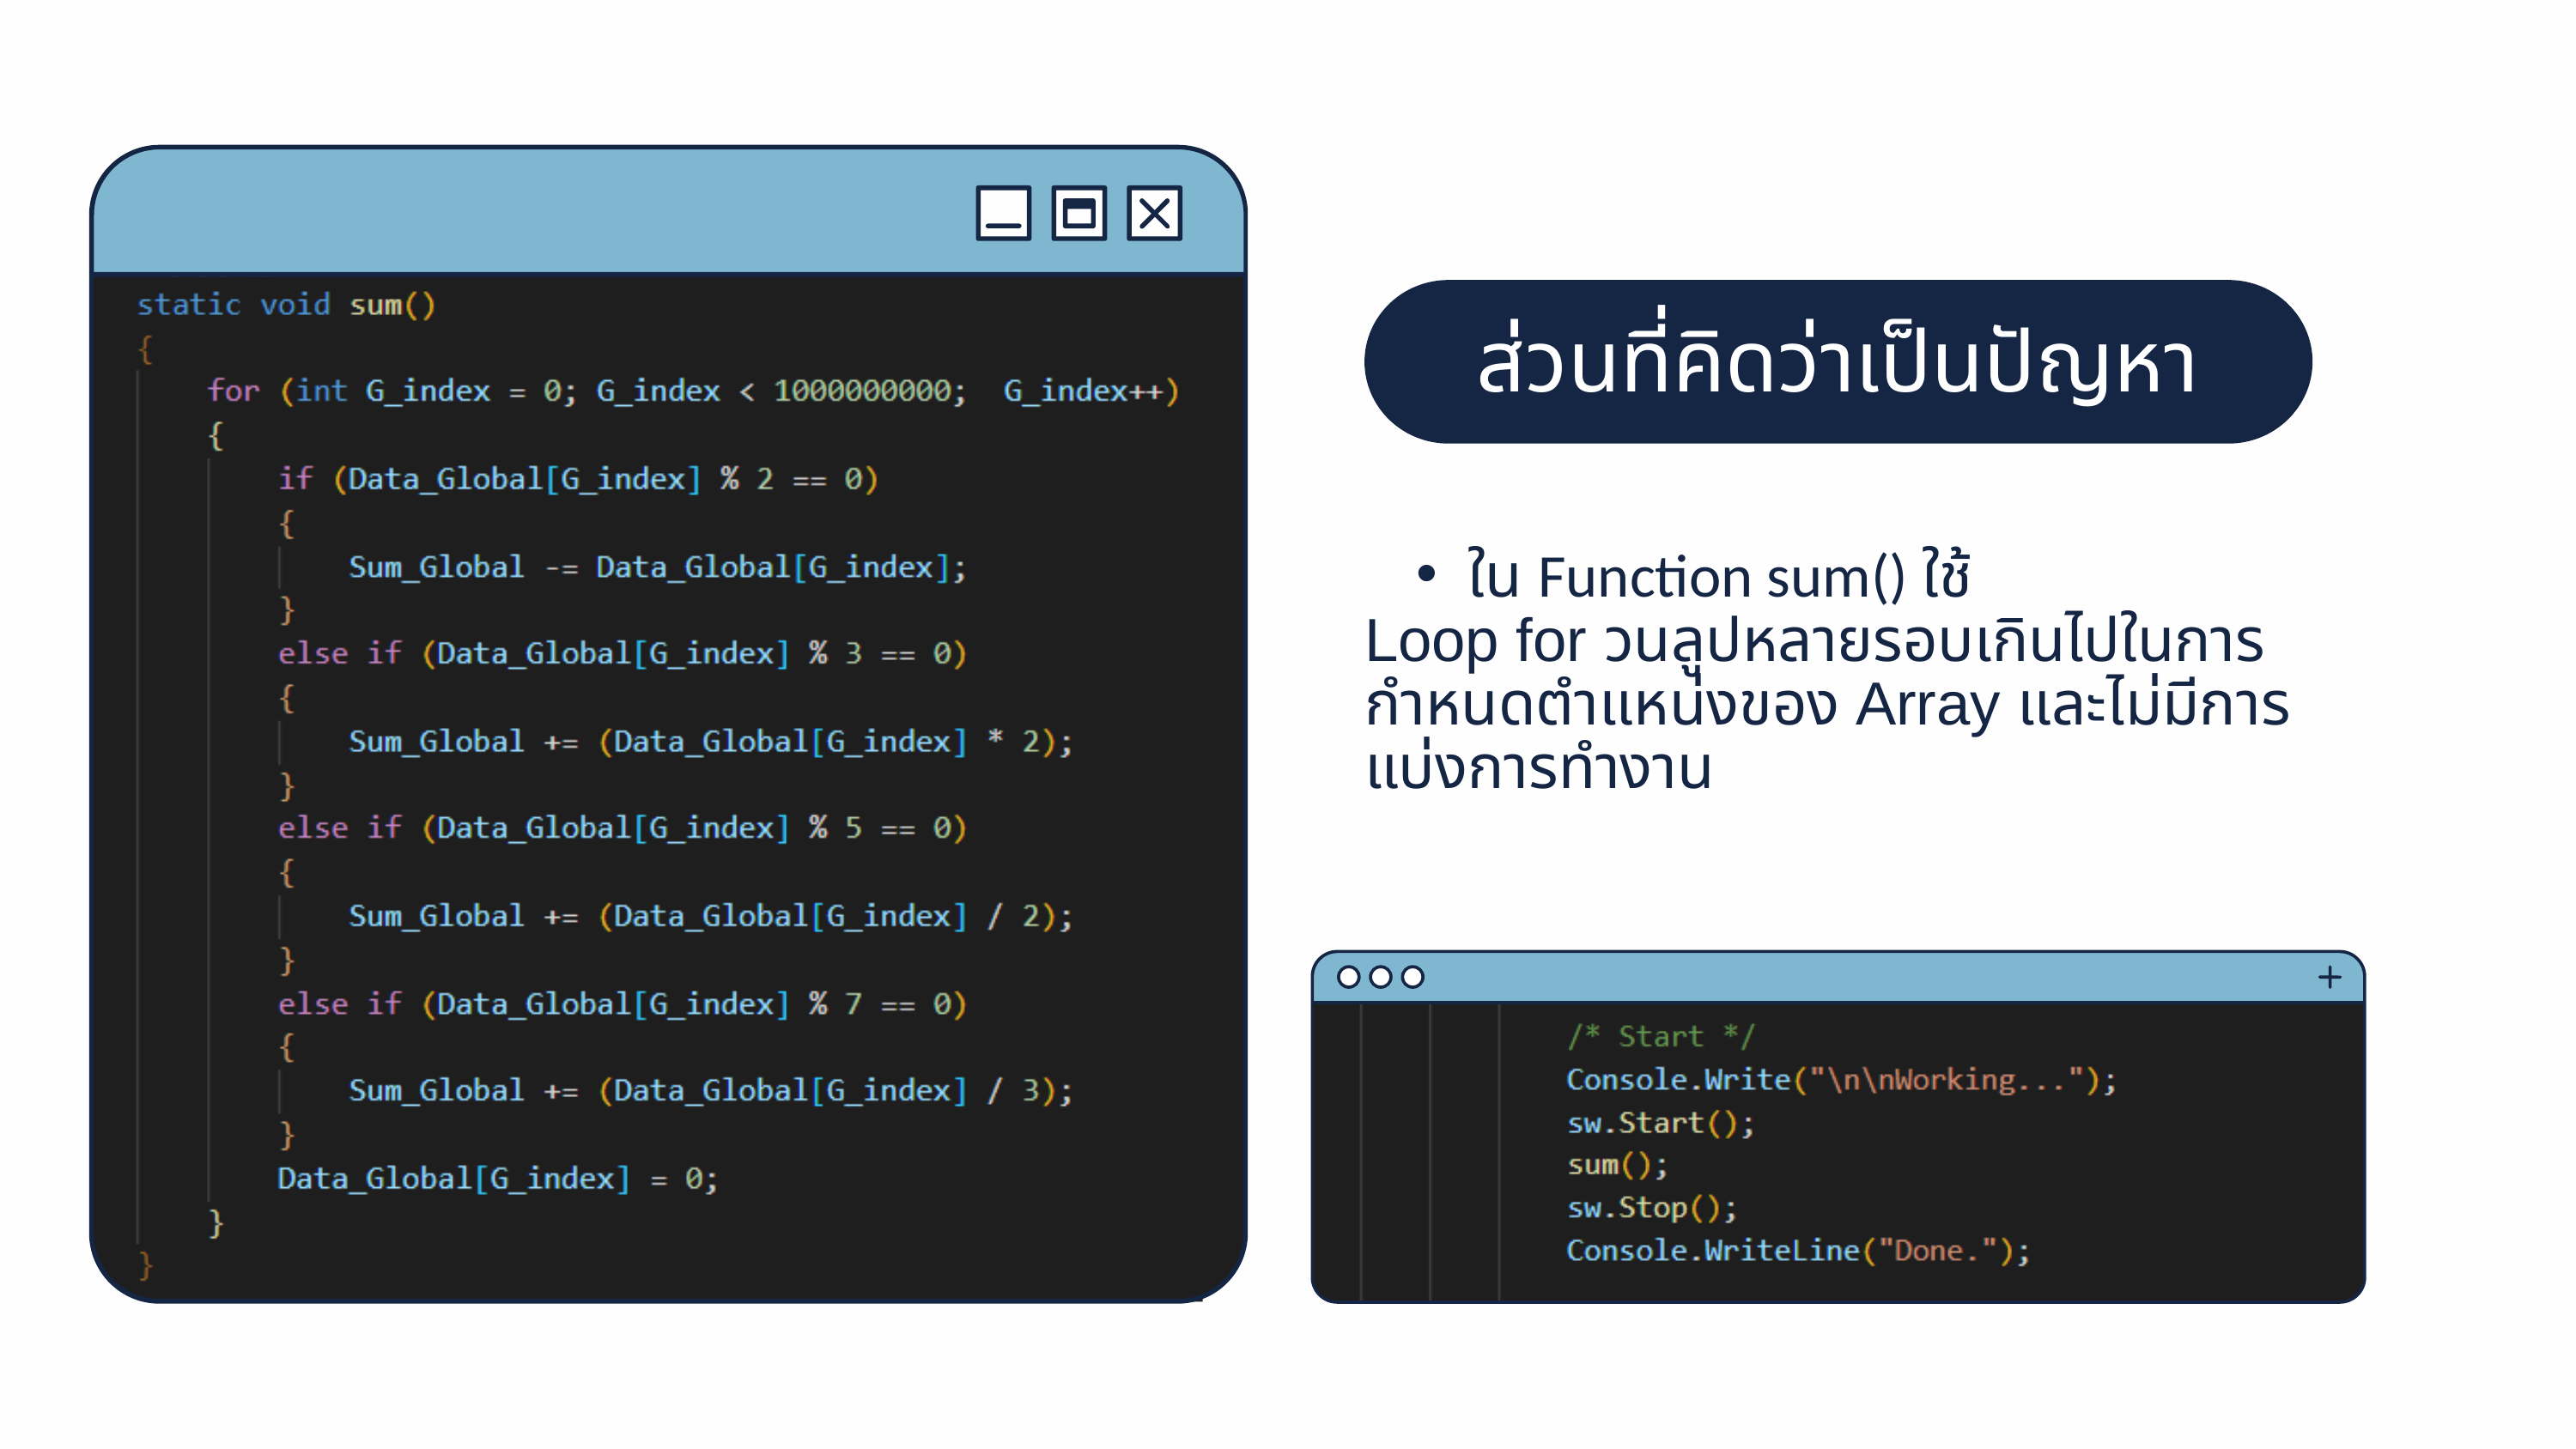

ส่วนที่คิดว่าเป็นปัญหา
ใน Function sum() ใช้
Loop for วนลูปหลายรอบเกินไปในการกำหนดตำแหน่งของ Array และไม่มีการแบ่งการทำงาน